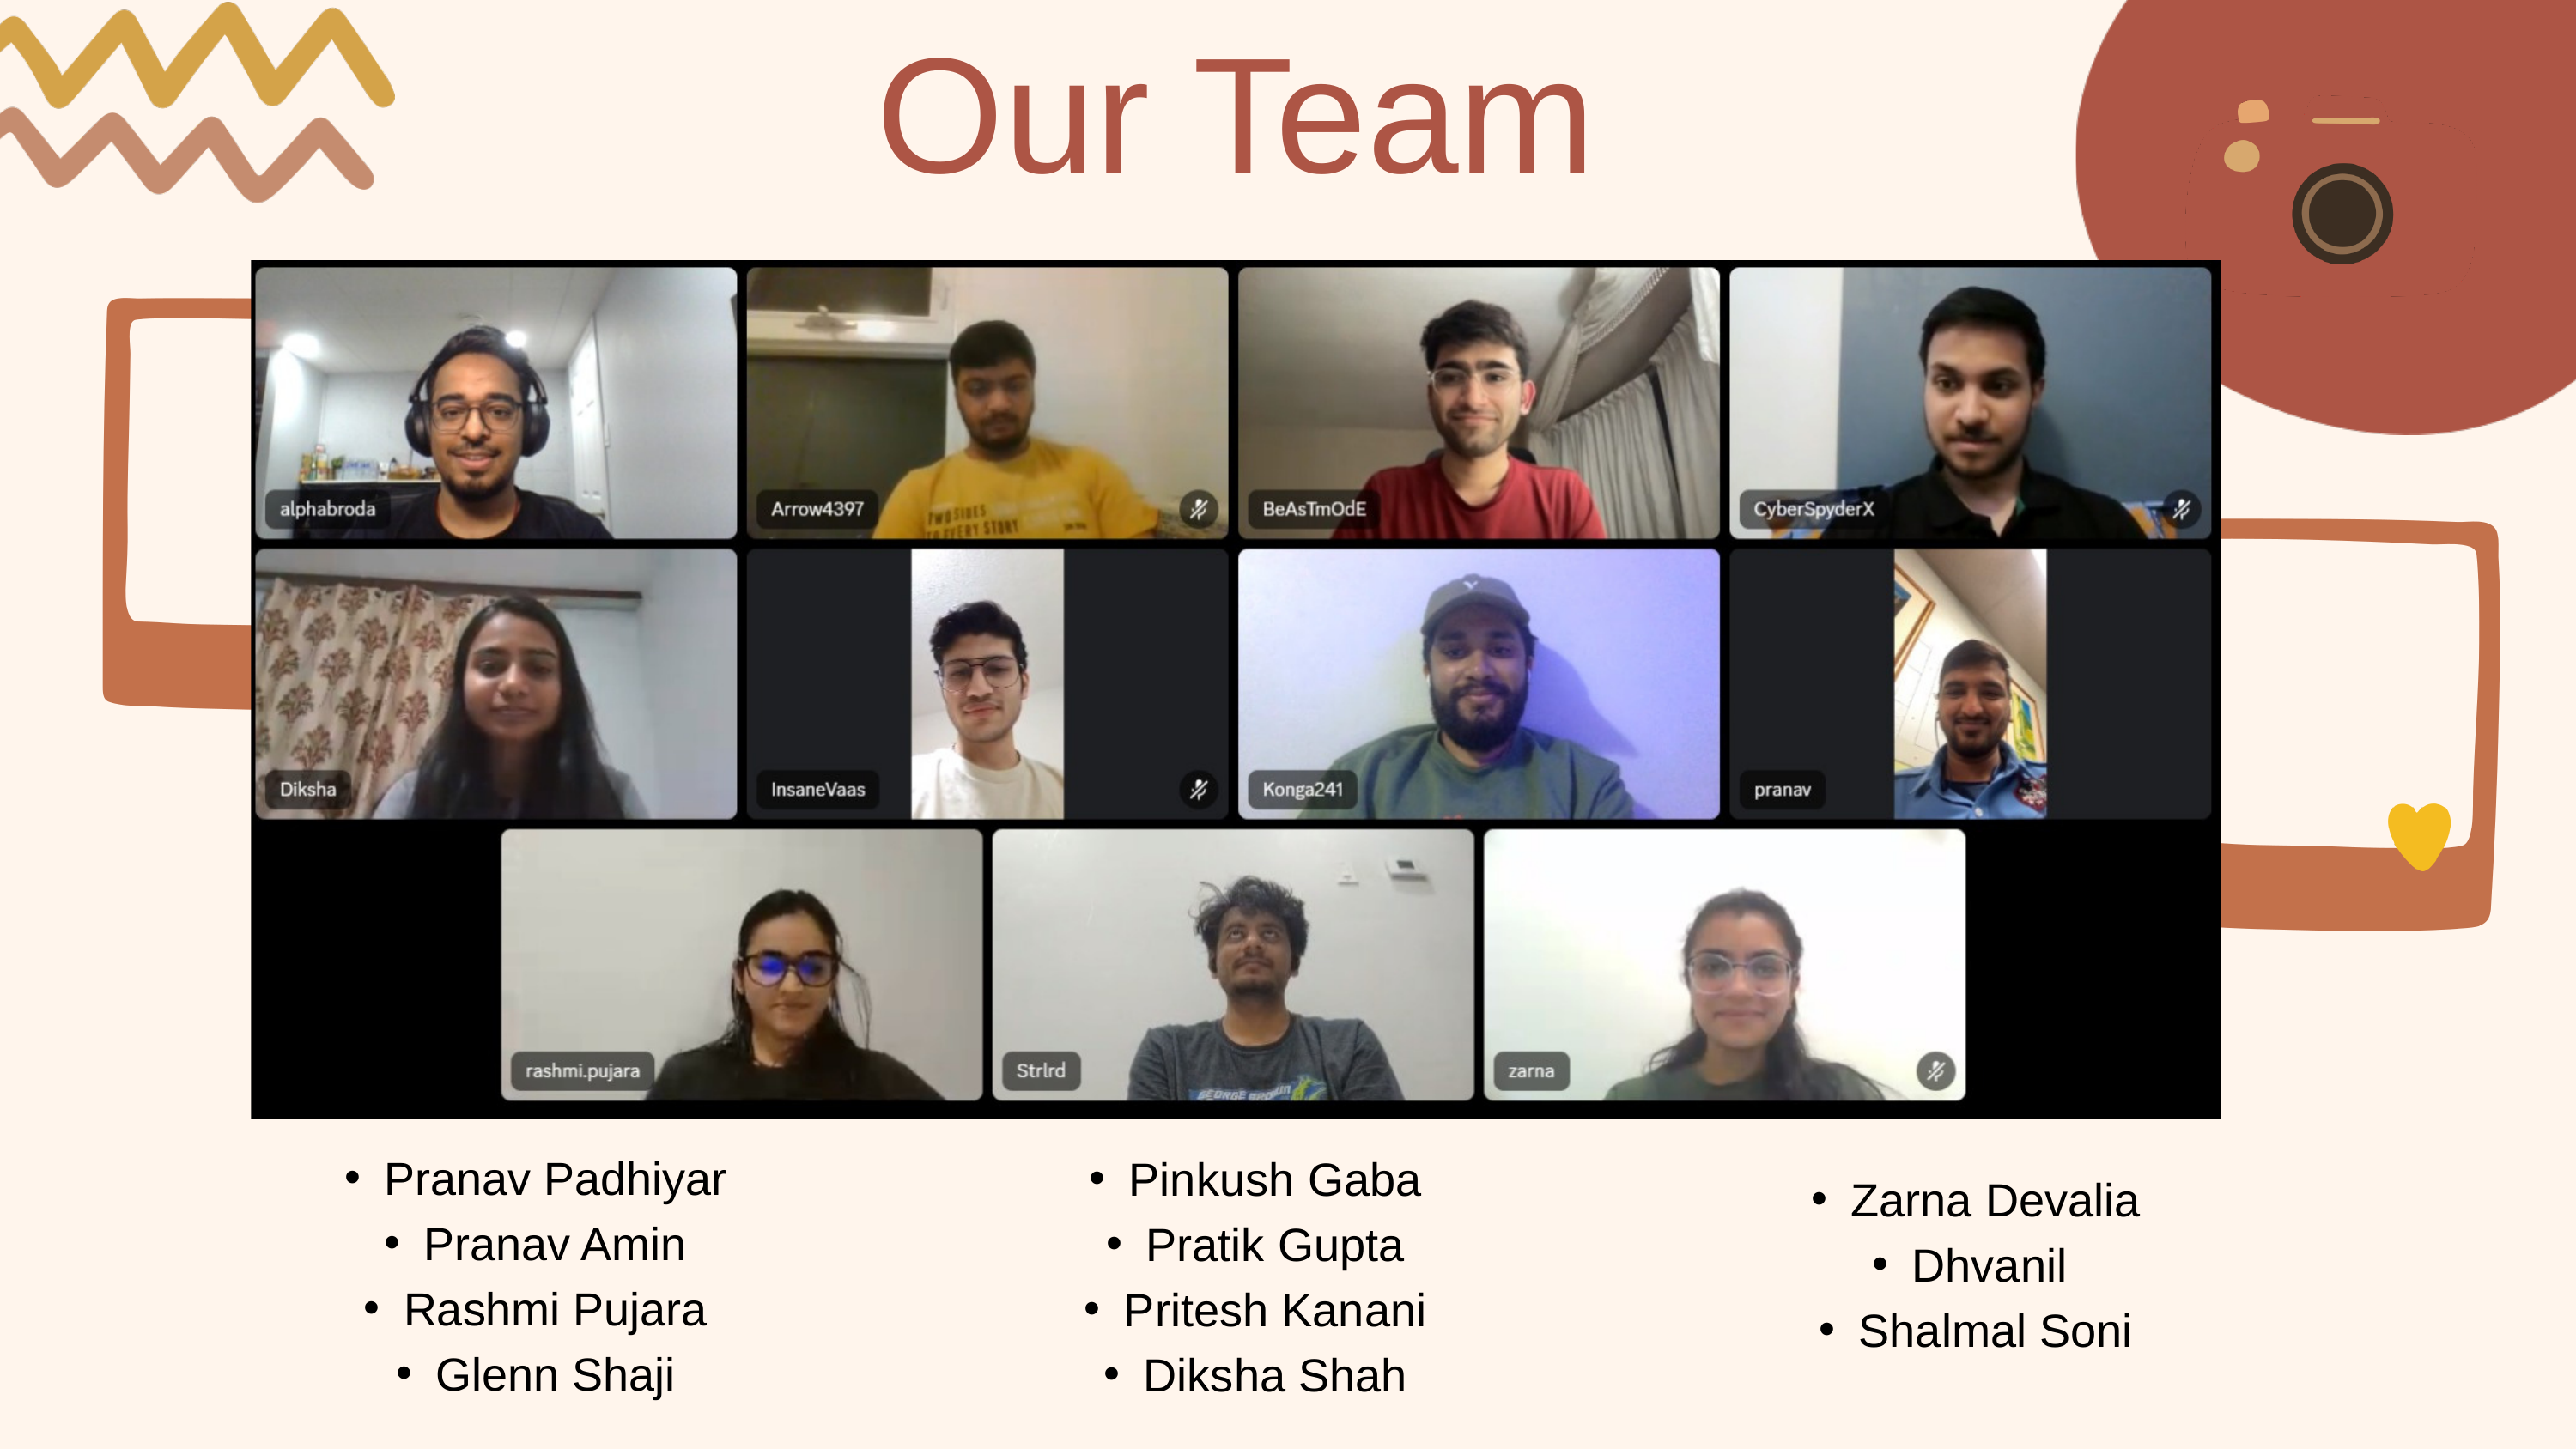

Our Team

Pranav Padhiyar
Pranav Amin
Rashmi Pujara
Glenn Shaji

Pinkush Gaba
Pratik Gupta
Pritesh Kanani
Diksha Shah

Zarna Devalia
Dhvanil
Shalmal Soni